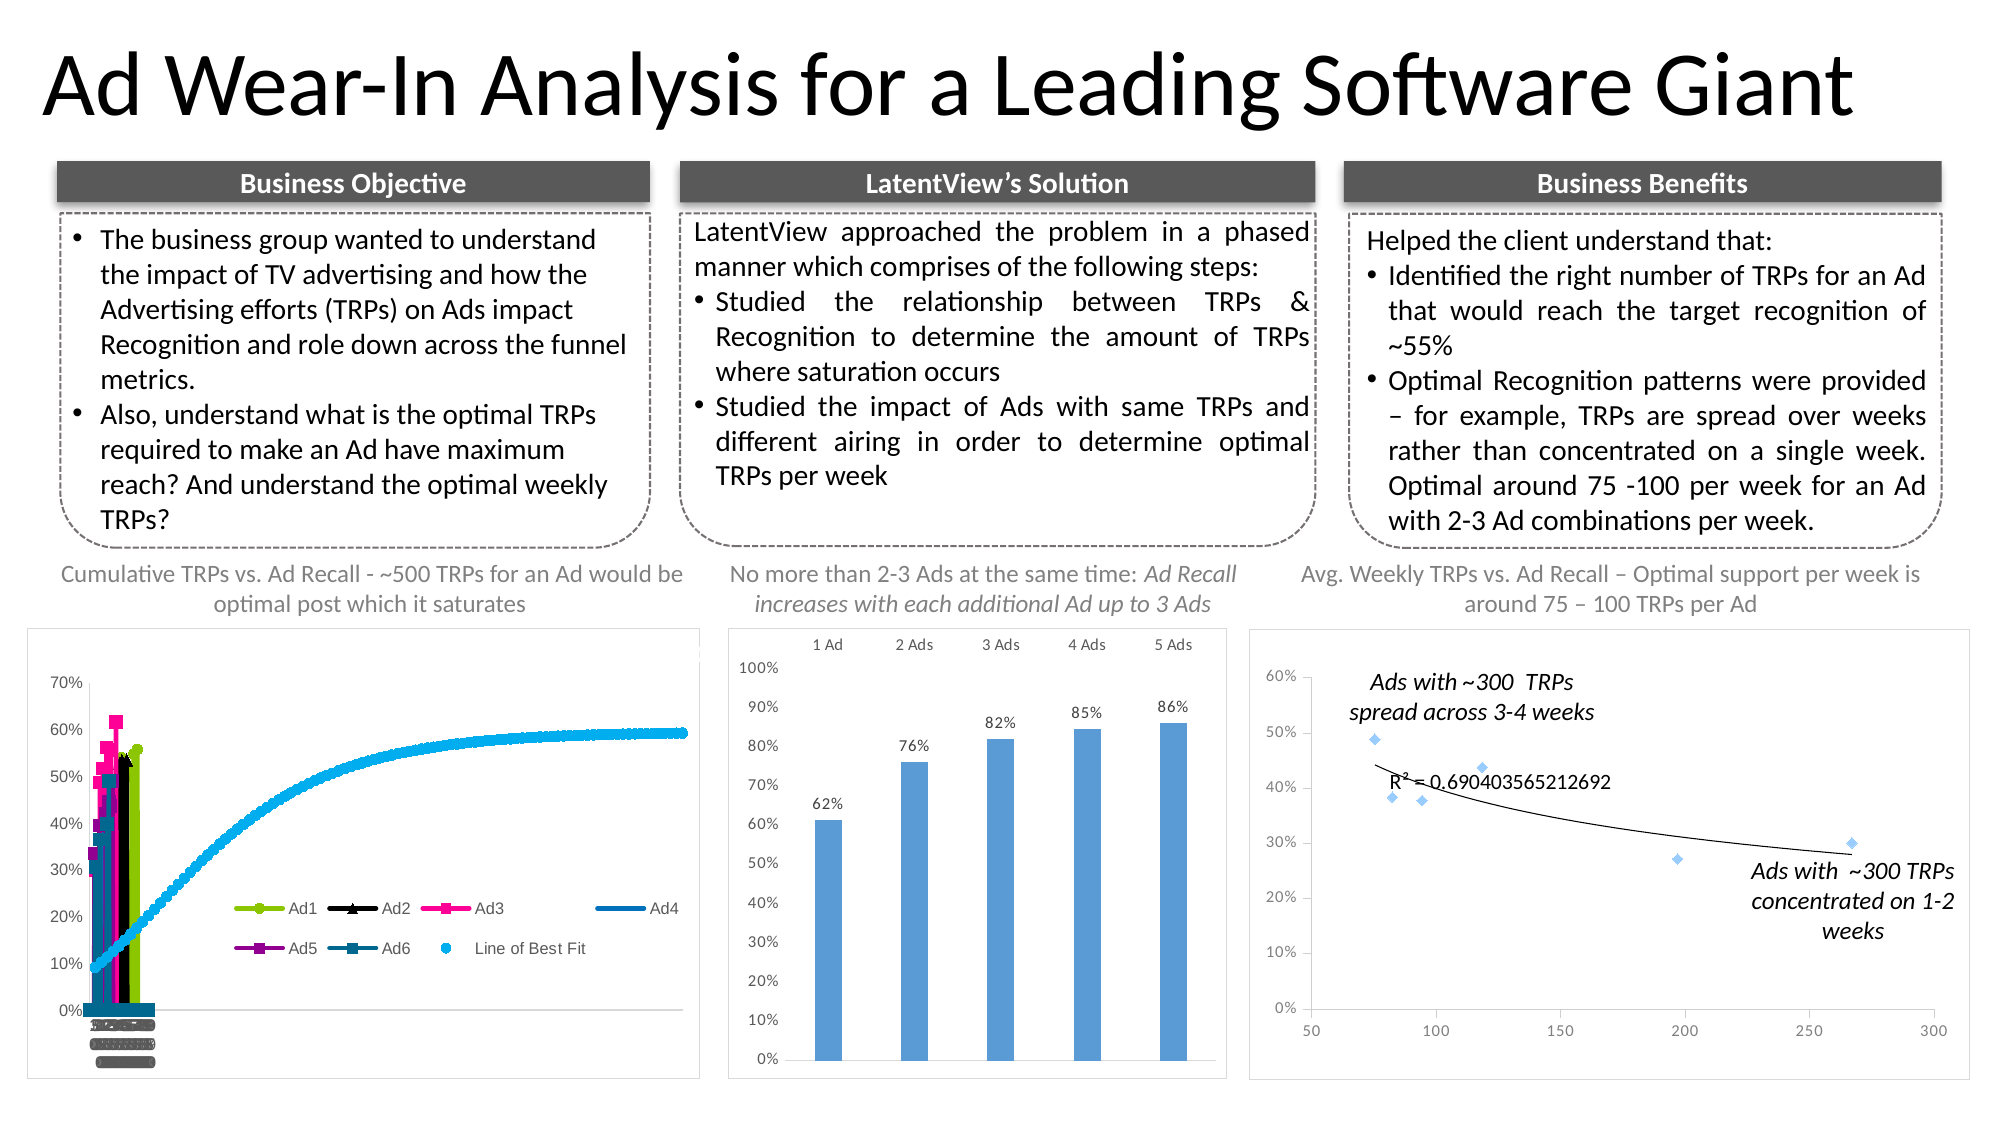

# Ad Wear-In Analysis for a Leading Software Giant
LatentView’s Solution
Business Objective
Business Benefits
LatentView approached the problem in a phased manner which comprises of the following steps:
Studied the relationship between TRPs & Recognition to determine the amount of TRPs where saturation occurs
Studied the impact of Ads with same TRPs and different airing in order to determine optimal TRPs per week
The business group wanted to understand the impact of TV advertising and how the Advertising efforts (TRPs) on Ads impact Recognition and role down across the funnel metrics.
Also, understand what is the optimal TRPs required to make an Ad have maximum reach? And understand the optimal weekly TRPs?

Helped the client understand that:
Identified the right number of TRPs for an Ad that would reach the target recognition of ~55%
Optimal Recognition patterns were provided – for example, TRPs are spread over weeks rather than concentrated on a single week. Optimal around 75 -100 per week for an Ad with 2-3 Ad combinations per week.
Cumulative TRPs vs. Ad Recall - ~500 TRPs for an Ad would be optimal post which it saturates
No more than 2-3 Ads at the same time: Ad Recall increases with each additional Ad up to 3 Ads
Avg. Weekly TRPs vs. Ad Recall – Optimal support per week is around 75 – 100 TRPs per Ad

### Chart

| Category | Ad1 | Ad2 | Ad3 | Ad4 | Ad5 | Ad6 | Line of Best Fit |
|---|---|---|---|---|---|---|---|
| 10 | None | None | None | None | None | None | 0.09063566224110833 |
| 20 | None | None | None | None | None | None | 0.10139536130289775 |
| 30 | None | None | None | None | None | None | 0.1126759141770491 |
| 40 | None | None | None | None | None | None | 0.12442609070177134 |
| 50 | None | None | None | None | None | None | 0.13659103020951743 |
| 60 | None | None | None | None | None | None | 0.14911335302375925 |
| 70 | None | None | None | None | None | None | 0.16193422731775375 |
| 80 | None | None | None | None | None | None | 0.1749943658011752 |
| 90 | None | None | None | None | 0.334 | None | 0.1882349330360943 |
| 100 | None | None | 0.298 | 0.231 | None | 0.305 | 0.20159835021653047 |
| 110 | None | None | None | None | None | None | 0.21502898973765916 |
| 120 | None | None | None | None | None | None | 0.22847375667829078 |
| 130 | None | None | None | None | None | None | 0.24188255834335715 |
| 140 | None | None | None | None | None | None | 0.2552086662415788 |
| 150 | None | None | None | None | None | None | 0.26840897733293606 |
| 160 | None | None | None | None | None | None | 0.2814441831294441 |
| 170 | None | None | None | None | 0.394 | None | 0.29427885635051904 |
| 180 | None | None | 0.486 | 0.364 | None | 0.364 | 0.30688146541165434 |
| 190 | None | None | None | None | None | None | 0.31922432715639304 |
| 200 | None | 0.297 | None | None | None | None | 0.3312835080185597 |
| 210 | None | None | None | None | None | None | 0.34303868330981 |
| 220 | None | None | None | None | None | None | 0.3544729636432419 |
| 230 | None | None | 0.516 | None | None | None | 0.36557269669316617 |
| 240 | None | None | None | None | None | None | 0.37632725160951325 |
| 250 | None | None | None | 0.419 | None | None | 0.3867287924975973 |
| 260 | None | None | None | None | None | None | 0.39677204647513853 |
| 270 | 0.326 | None | None | None | None | None | 0.4064540709548884 |
| 280 | None | None | None | None | 0.419 | None | 0.4157740239916283 |
| 290 | None | None | 0.561 | 0.434 | None | None | 0.42473294078903984 |
| 300 | None | None | None | None | None | 0.397 | 0.4333335187920643 |
| 310 | None | None | None | None | None | None | 0.4415799131967896 |
| 320 | None | None | None | None | None | None | 0.44947754419234365 |
| 330 | None | None | None | None | 0.445 | 0.49 | 0.45703291680508856 |
| 340 | None | None | None | None | None | None | 0.46425345384027683 |
| 350 | None | None | None | None | 0.436 | None | 0.4711473421048602 |
| 360 | None | None | 0.556 | 0.454 | None | None | 0.47772339184131524 |
| 370 | None | None | None | None | None | None | 0.48399090909989256 |
| 380 | None | 0.462 | None | None | None | None | 0.4899595806193565 |
| 390 | None | None | None | None | 0.489 | None | 0.4956393706680108 |
| 400 | None | None | None | None | None | None | 0.5010404292119258 |
| 410 | None | None | None | None | None | None | 0.5061730107205287 |
| 420 | None | None | None | None | None | None | 0.5110474028863455 |
| 430 | None | None | None | None | None | None | 0.5156738645214294 |
| 440 | None | None | None | None | None | None | 0.5200625718941304 |
| 450 | None | None | 0.616 | None | None | None | 0.5242235727831013 |
| 460 | None | None | None | None | None | None | 0.5281667475479738 |
| 470 | None | None | None | None | None | None | 0.5319017765456207 |
| 480 | None | None | None | None | None | None | 0.5354381132553164 |
| 490 | None | None | None | None | None | None | 0.5387849625137764 |
| 500 | None | None | None | None | None | None | 0.5419512633006376 |
| 510 | None | 0.527 | None | None | None | None | 0.544945675555326 |
| 520 | None | None | None | None | None | None | 0.5477765705465932 |
| 530 | None | None | None | None | None | None | 0.5504520243555953 |
| 540 | 0.539 | None | None | None | None | None | 0.5529798140717399 |
| 550 | None | 0.532 | None | None | None | None | 0.5553674163372454 |
| 560 | None | None | None | None | None | None | 0.5576220079111887 |
| 570 | None | None | None | None | None | None | 0.5597504679565943 |
| 580 | None | None | None | None | None | None | 0.561759381784724 |
| 590 | None | None | None | None | None | None | 0.5636550458191509 |
| 600 | None | None | None | None | None | None | 0.5654434735684373 |
| 610 | None | None | None | None | None | None | 0.5671304024203208 |
| 620 | 0.498 | None | None | None | None | None | 0.5687213010923504 |
| 630 | 0.519 | 0.534 | None | None | None | None | 0.5702213775939586 |
| 640 | None | None | None | None | None | None | 0.5716355875731313 |
| 650 | None | None | None | None | None | None | 0.5729686429372619 |
| 660 | None | None | None | None | None | None | 0.5742250206525509 |
| 670 | None | None | None | None | None | None | 0.575408971639566 |
| 680 | None | None | None | None | None | None | 0.5765245296944282 |
| 690 | None | None | None | None | None | None | 0.577575520375649 |
| 700 | None | None | None | None | None | None | 0.5785655698060157 |
| 710 | None | None | None | None | None | None | 0.5794981133472341 |
| 720 | 0.509 | None | None | None | None | None | 0.5803764041123515 |
| 730 | None | None | None | None | None | None | 0.5812035212874359 |
| 740 | None | None | None | None | None | None | 0.5819823782396291 |
| 750 | 0.547 | None | None | None | None | None | 0.5827157303936217 |
| 760 | None | None | None | None | None | None | 0.5834061828628908 |
| 770 | None | None | None | None | None | None | 0.5840561978257509 |
| 780 | None | None | None | None | None | None | 0.5846681016394768 |
| 790 | None | None | None | None | None | None | 0.5852440916885051 |
| 800 | None | None | None | None | None | None | 0.5857862429650632 |
| 810 | 0.557 | None | None | None | None | None | 0.5862965143825676 |
| 820 | None | None | None | None | None | None | 0.5867767548238032 |
| 830 | None | None | None | None | None | None | 0.5872287089272948 |
| 840 | None | None | None | None | None | None | 0.5876540226164325 |
| 850 | None | None | None | None | None | None | 0.5880542483768559 |
| 860 | None | None | None | None | None | None | 0.5884308502883548 |
| 870 | None | None | None | None | None | None | 0.5887852088181421 |
| 880 | None | None | None | None | None | None | 0.5891186253828025 |
| 890 | None | None | None | None | None | None | 0.5894323266865614 |
| 900 | None | None | None | None | None | None | 0.5897274688437425 |
| 910 | None | None | None | None | None | None | 0.5900051412934272 |
| 920 | None | None | None | None | None | None | 0.5902663705143949 |
| 930 | None | None | None | None | None | None | 0.5905121235484234 |
| 940 | None | None | None | None | None | None | 0.5907433113399794 |
| 950 | None | None | None | None | None | None | 0.5909607919002319 |
| 960 | None | None | None | None | None | None | 0.5911653733031887 |
| 970 | None | None | None | None | None | None | 0.5913578165215945 |
| 980 | None | None | None | None | None | None | 0.5915388381100397 |
| 990 | None | None | None | None | None | None | 0.591709112742527 |
| 1000 | None | None | None | None | None | None | 0.591869275611519 |

### Chart

| Category | Ad Recall |
|---|---|
| 1 Ad | 0.616 |
| 2 Ads | 0.763 |
| 3 Ads | 0.821 |
| 4 Ads | 0.847 |
| 5 Ads | 0.863 |

### Chart

| Category | Recognition |
|---|---|
Ads with ~300  TRPs spread across 3-4 weeks
Ads with  ~300 TRPs concentrated on 1-2 weeks